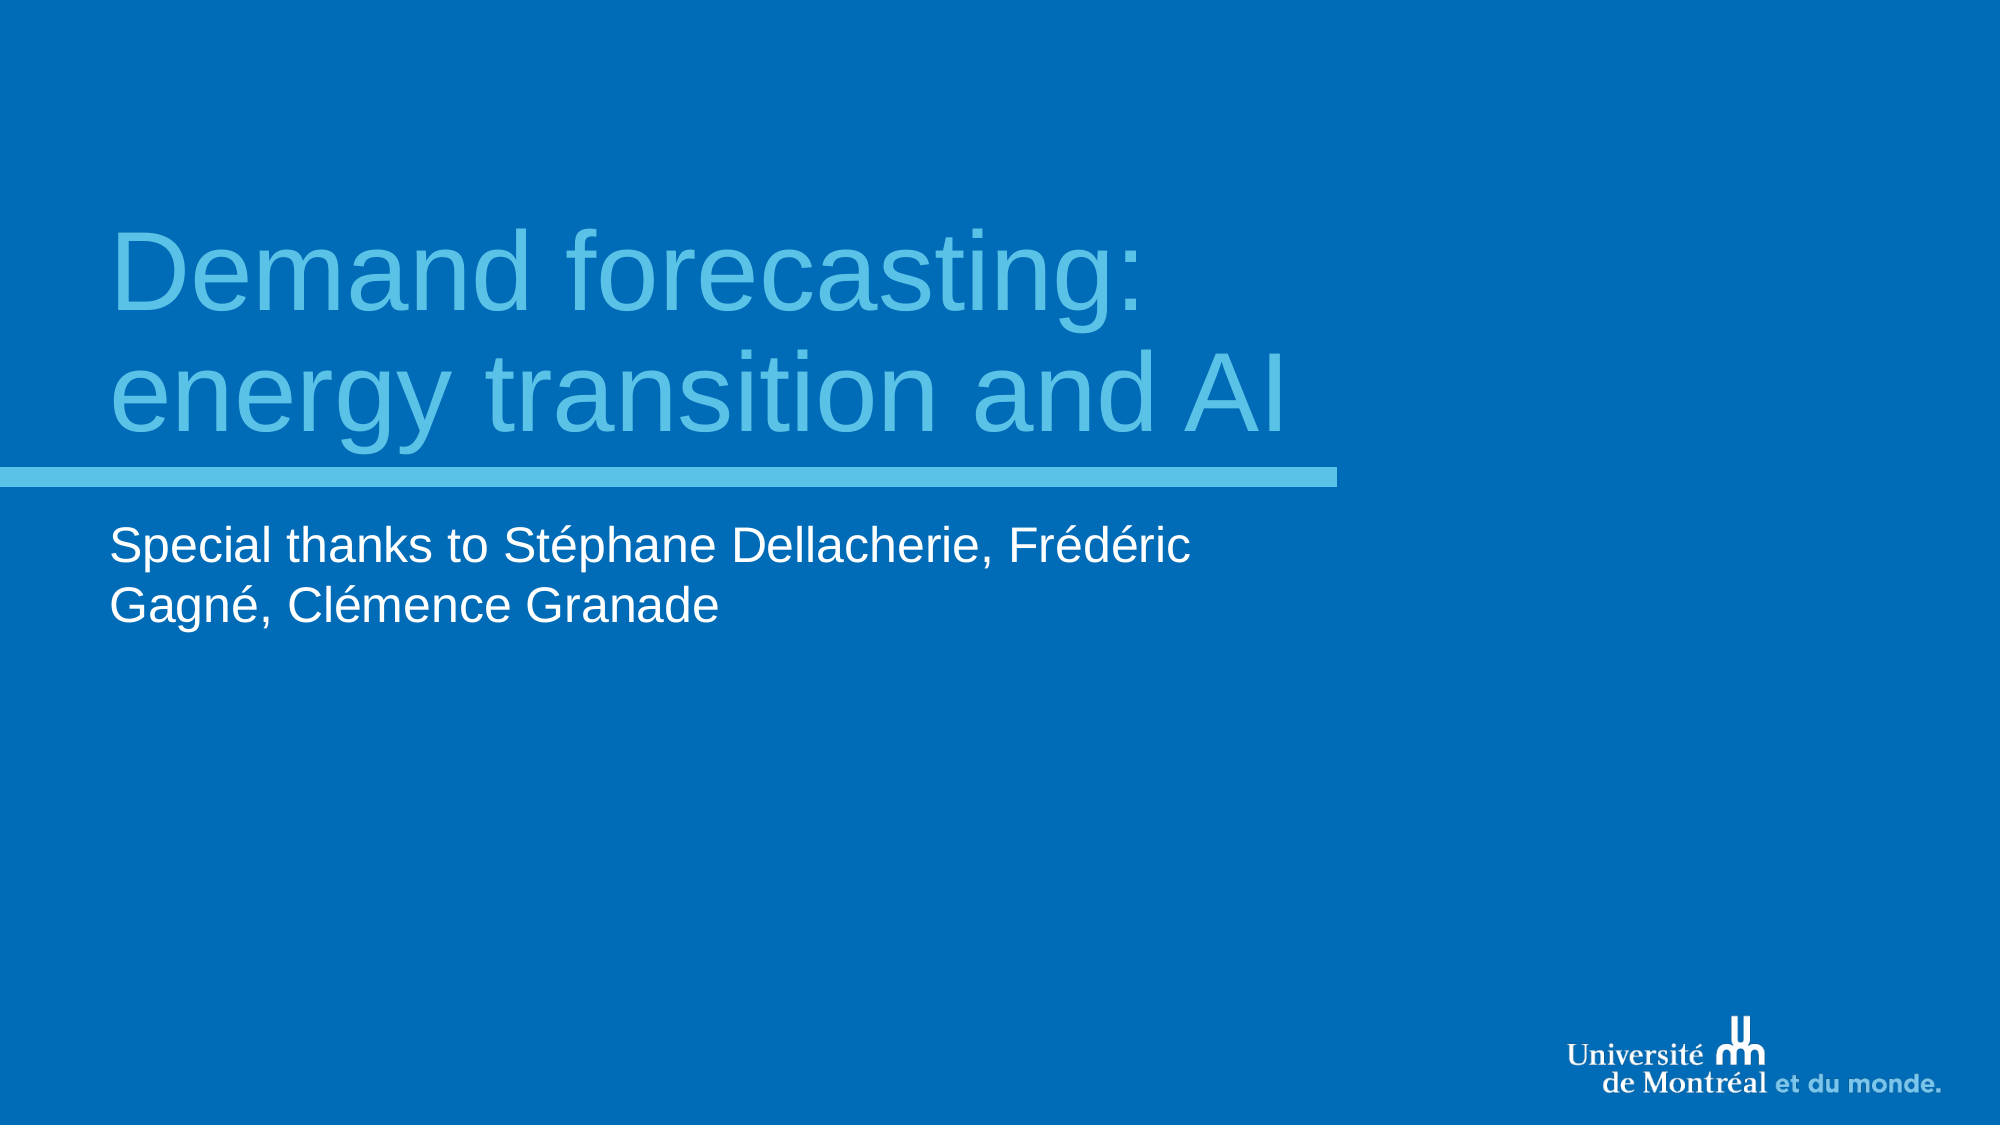

# Demand forecasting: energy transition and AI
Special thanks to Stéphane Dellacherie, Frédéric Gagné, Clémence Granade